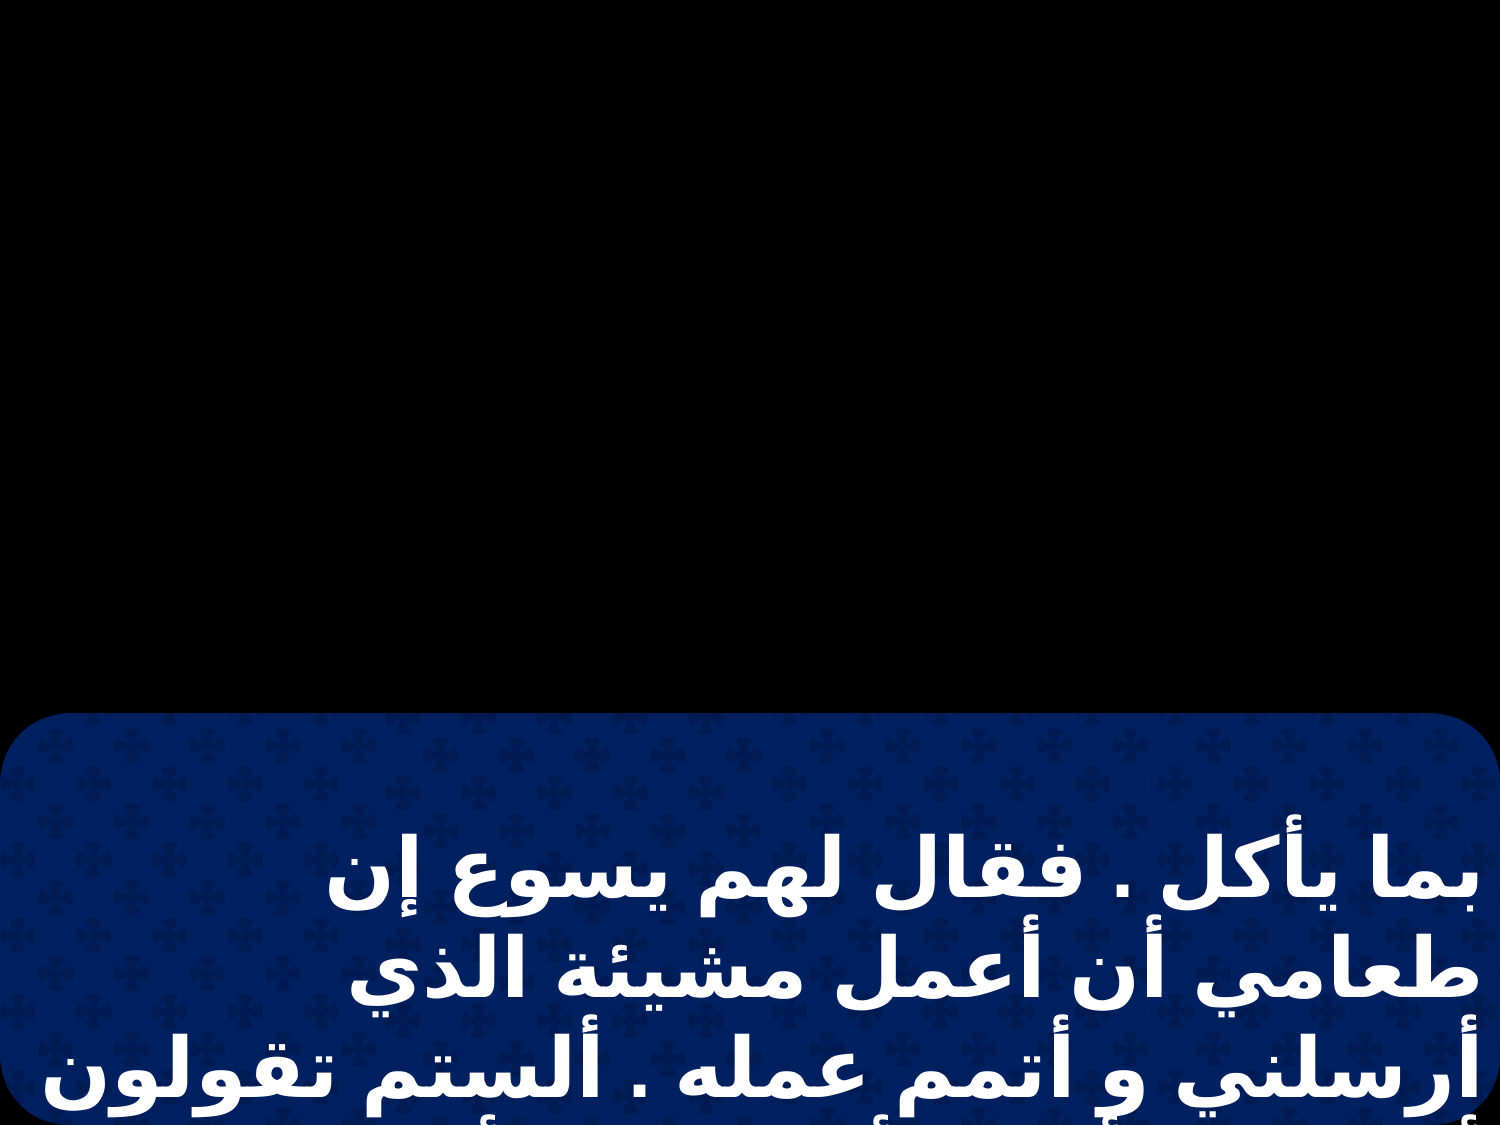

بما يأكل . فقال لهم يسوع إن طعامي أن أعمل مشيئة الذي أرسلني و أتمم عمله . ألستم تقولون أنه يكون أربعة أشهر ثم يأتى الحصاد . و ها أنا